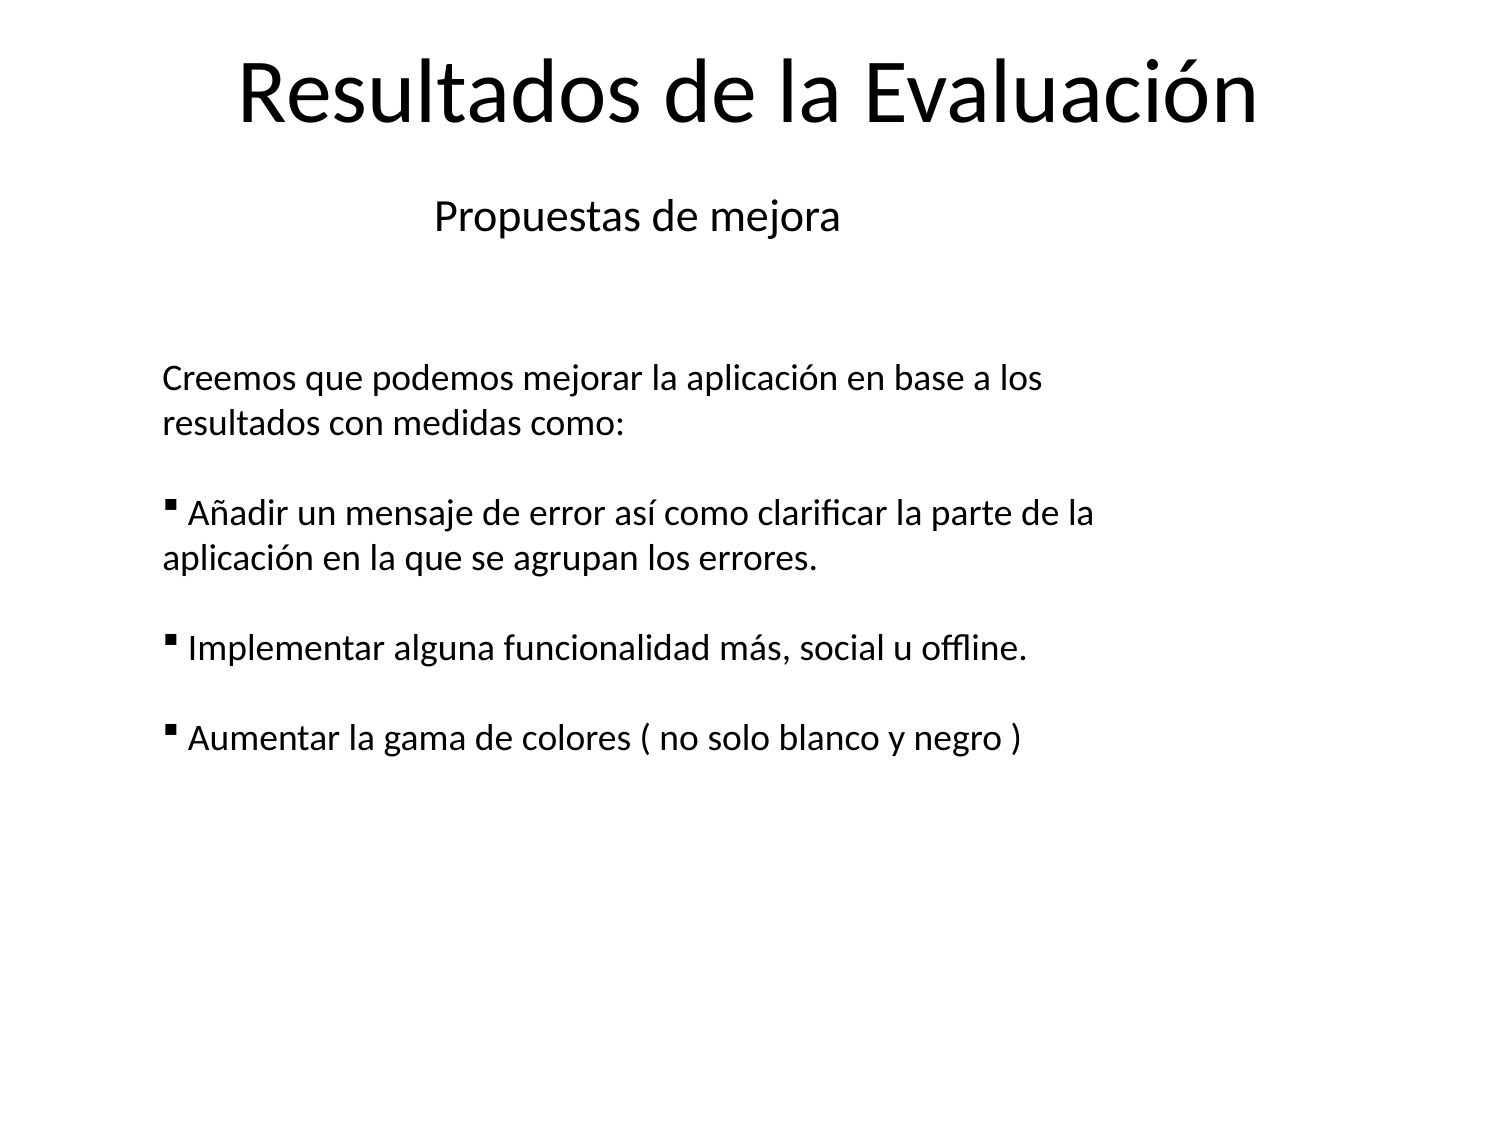

Resultados de la Evaluación

Propuestas de mejora

Creemos que podemos mejorar la aplicación en base a los resultados con medidas como:

 Añadir un mensaje de error así como clarificar la parte de la aplicación en la que se agrupan los errores.

 Implementar alguna funcionalidad más, social u offline.

 Aumentar la gama de colores ( no solo blanco y negro )